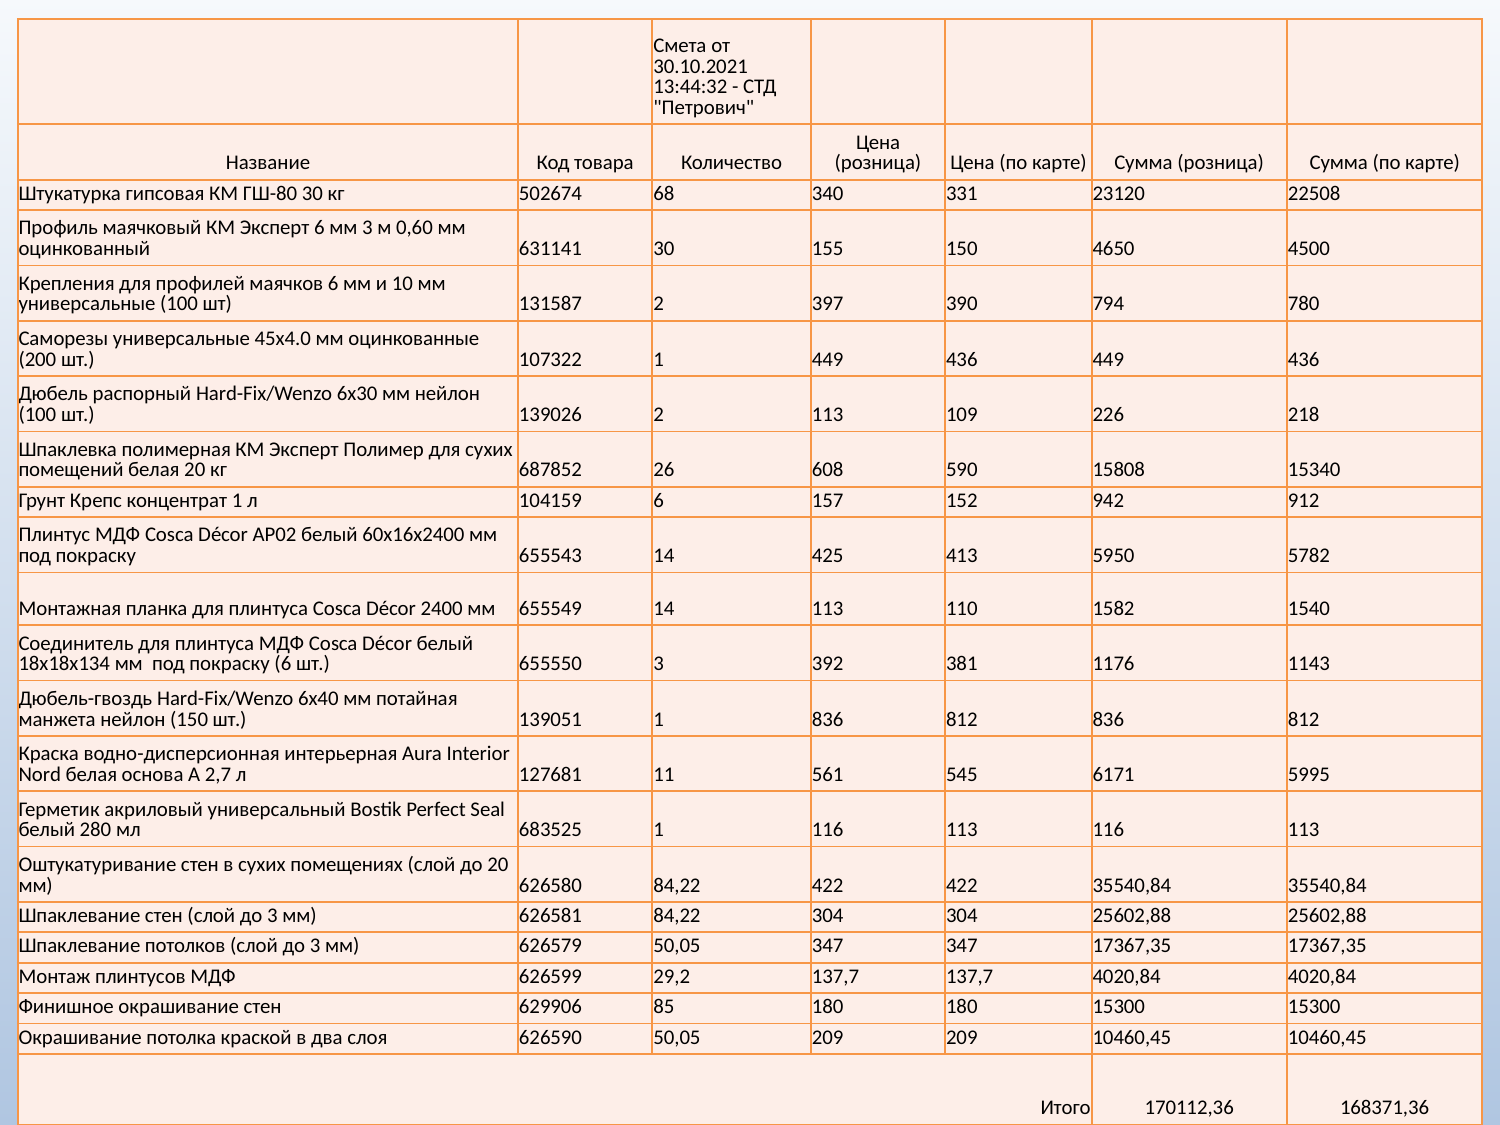

|  |  | Смета от 30.10.2021 13:44:32 - СТД "Петрович" |  |  |  |  |
| --- | --- | --- | --- | --- | --- | --- |
| Название | Код товара | Количество | Цена (розница) | Цена (по карте) | Сумма (розница) | Сумма (по карте) |
| Штукатурка гипсовая КМ ГШ-80 30 кг | 502674 | 68 | 340 | 331 | 23120 | 22508 |
| Профиль маячковый КМ Эксперт 6 мм 3 м 0,60 мм оцинкованный | 631141 | 30 | 155 | 150 | 4650 | 4500 |
| Крепления для профилей маячков 6 мм и 10 мм универсальные (100 шт) | 131587 | 2 | 397 | 390 | 794 | 780 |
| Саморезы универсальные 45x4.0 мм оцинкованные (200 шт.) | 107322 | 1 | 449 | 436 | 449 | 436 |
| Дюбель распорный Hard-Fix/Wenzo 6x30 мм нейлон (100 шт.) | 139026 | 2 | 113 | 109 | 226 | 218 |
| Шпаклевка полимерная КМ Эксперт Полимер для сухих помещений белая 20 кг | 687852 | 26 | 608 | 590 | 15808 | 15340 |
| Грунт Крепс концентрат 1 л | 104159 | 6 | 157 | 152 | 942 | 912 |
| Плинтус МДФ Cosca Décor AP02 белый 60х16х2400 мм под покраску | 655543 | 14 | 425 | 413 | 5950 | 5782 |
| Монтажная планка для плинтуса Cosca Décor 2400 мм | 655549 | 14 | 113 | 110 | 1582 | 1540 |
| Соединитель для плинтуса МДФ Cosca Décor белый 18x18x134 мм под покраску (6 шт.) | 655550 | 3 | 392 | 381 | 1176 | 1143 |
| Дюбель-гвоздь Hard-Fix/Wenzo 6x40 мм потайная манжета нейлон (150 шт.) | 139051 | 1 | 836 | 812 | 836 | 812 |
| Краска водно-дисперсионная интерьерная Aura Interior Nord белая основа А 2,7 л | 127681 | 11 | 561 | 545 | 6171 | 5995 |
| Герметик акриловый универсальный Bostik Perfect Seal белый 280 мл | 683525 | 1 | 116 | 113 | 116 | 113 |
| Оштукатуривание стен в сухих помещениях (слой до 20 мм) | 626580 | 84,22 | 422 | 422 | 35540,84 | 35540,84 |
| Шпаклевание стен (слой до 3 мм) | 626581 | 84,22 | 304 | 304 | 25602,88 | 25602,88 |
| Шпаклевание потолков (слой до 3 мм) | 626579 | 50,05 | 347 | 347 | 17367,35 | 17367,35 |
| Монтаж плинтусов МДФ | 626599 | 29,2 | 137,7 | 137,7 | 4020,84 | 4020,84 |
| Финишное окрашивание стен | 629906 | 85 | 180 | 180 | 15300 | 15300 |
| Окрашивание потолка краской в два слоя | 626590 | 50,05 | 209 | 209 | 10460,45 | 10460,45 |
| Итого |  |  |  |  | 170112,36 | 168371,36 |